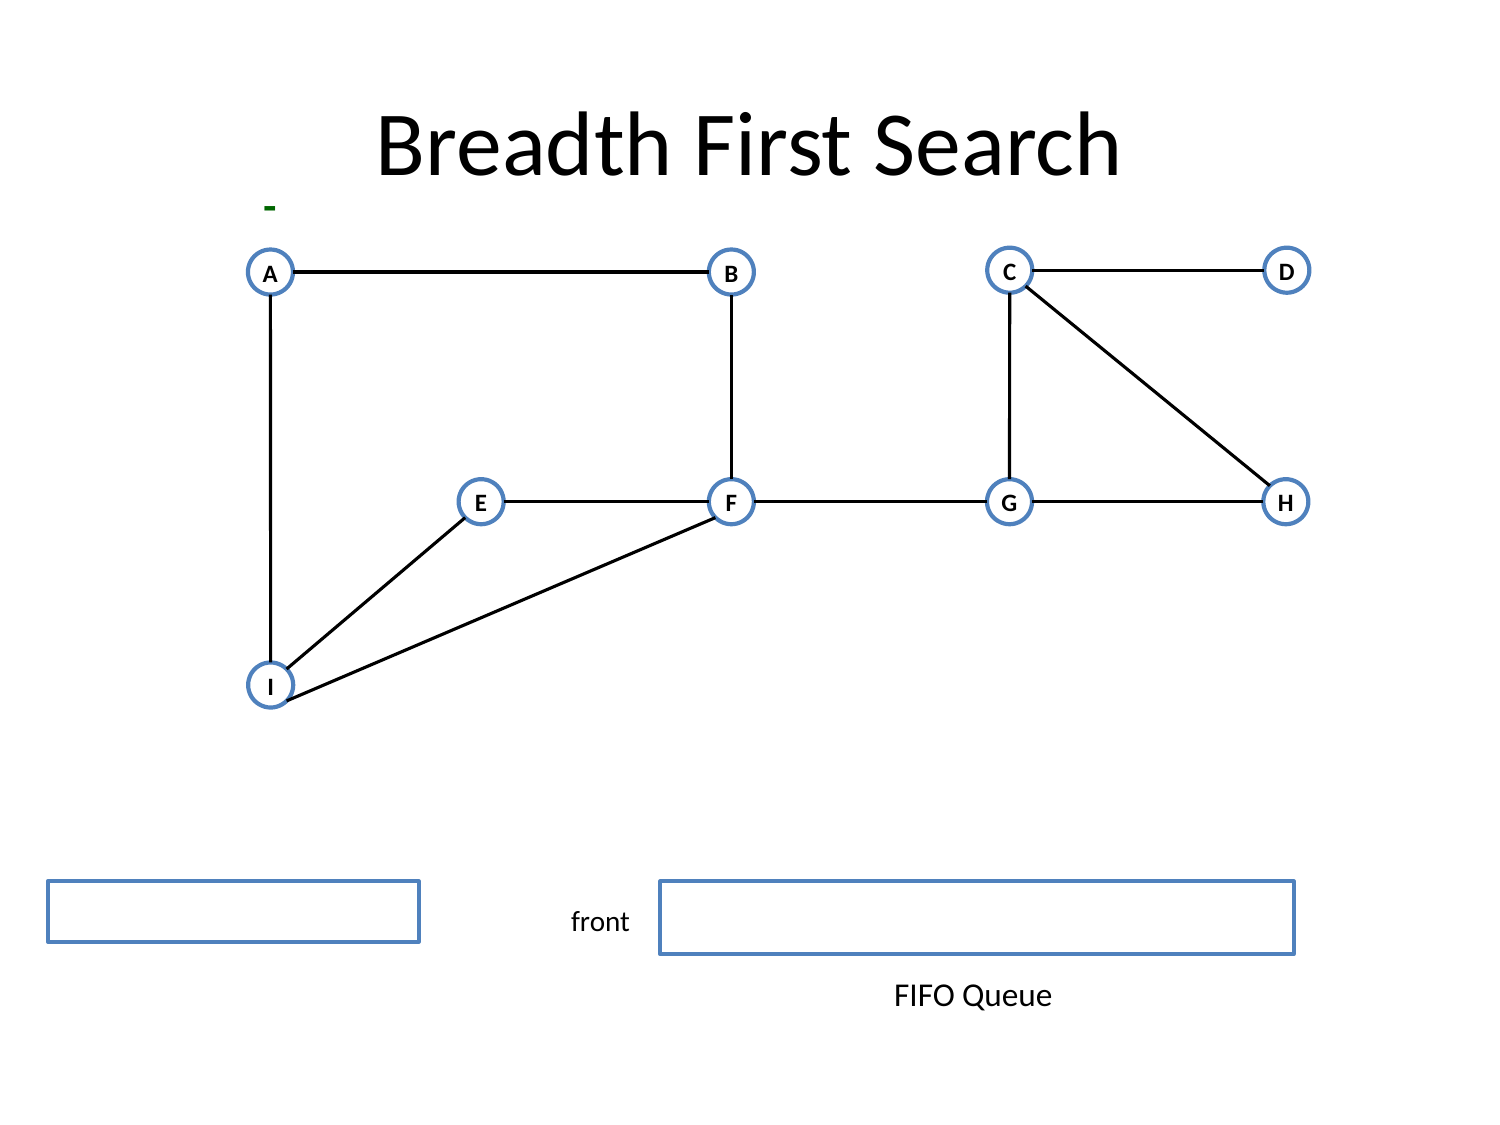

# Breadth First Search
-
C
D
A
B
E
F
G
H
I

front
FIFO Queue